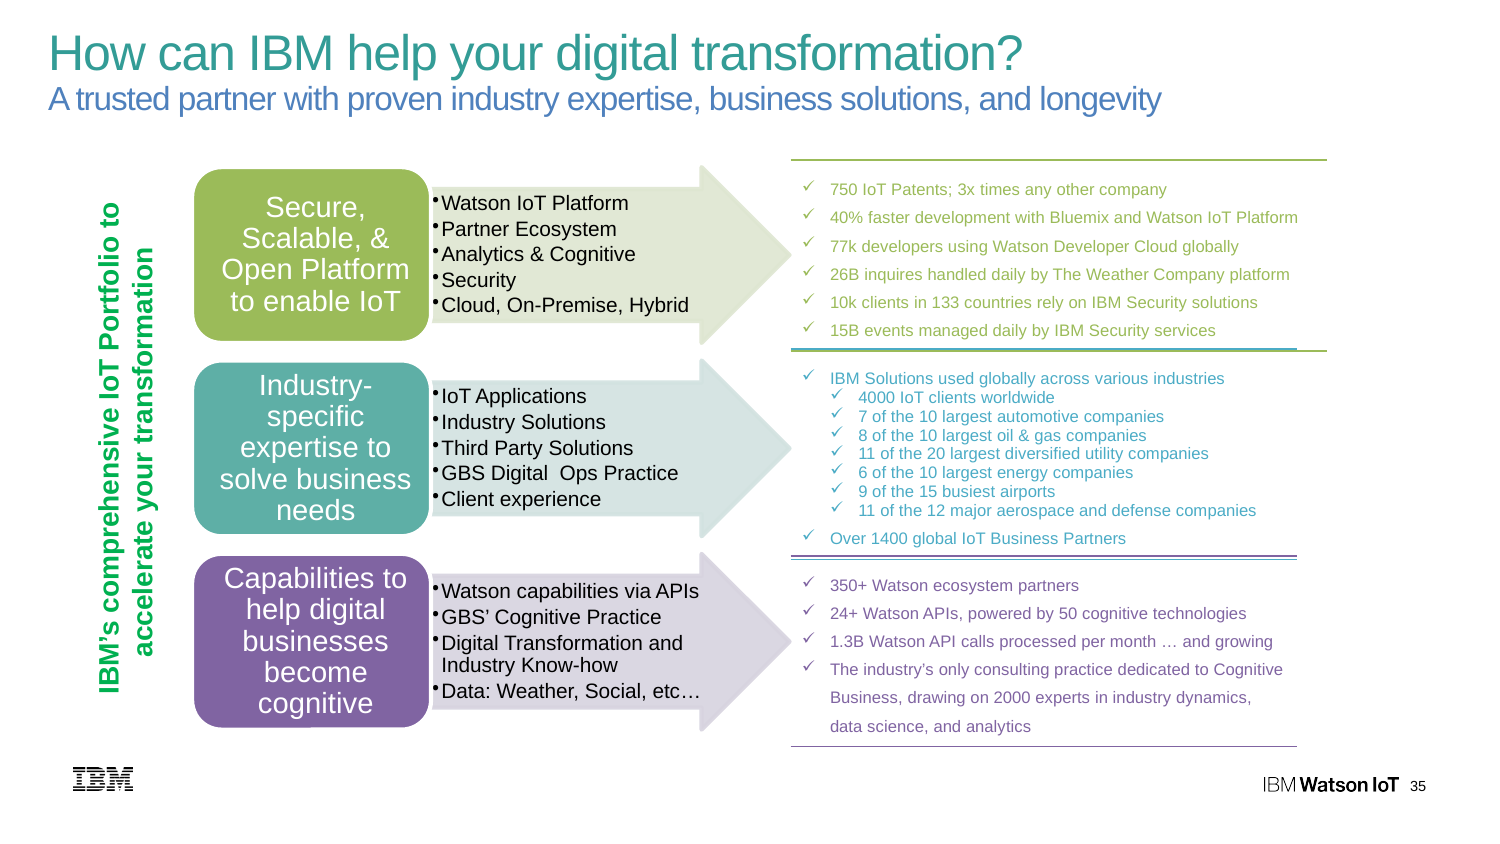

# How can IBM help your digital transformation? A trusted partner with proven industry expertise, business solutions, and longevity
| 750 IoT Patents; 3x times any other company 40% faster development with Bluemix and Watson IoT Platform 77k developers using Watson Developer Cloud globally 26B inquires handled daily by The Weather Company platform 10k clients in 133 countries rely on IBM Security solutions 15B events managed daily by IBM Security services |
| --- |
IBM’s comprehensive IoT Portfolio to accelerate your transformation
Watson IoT Platform
Partner Ecosystem
Analytics & Cognitive
Security
Cloud, On-Premise, Hybrid
Secure, Scalable, & Open Platform to enable IoT
IoT Applications
Industry Solutions
Third Party Solutions
GBS Digital  Ops Practice
Client experience
Industry-specific expertise to solve business needs
Watson capabilities via APIs
GBS’ Cognitive Practice
Digital Transformation and Industry Know-how
Data: Weather, Social, etc…
Capabilities to help digital businesses become cognitive
| IBM Solutions used globally across various industries 4000 IoT clients worldwide 7 of the 10 largest automotive companies 8 of the 10 largest oil & gas companies 11 of the 20 largest diversified utility companies 6 of the 10 largest energy companies 9 of the 15 busiest airports 11 of the 12 major aerospace and defense companies Over 1400 global IoT Business Partners |
| --- |
| 350+ Watson ecosystem partners 24+ Watson APIs, powered by 50 cognitive technologies 1.3B Watson API calls processed per month … and growing The industry’s only consulting practice dedicated to Cognitive Business, drawing on 2000 experts in industry dynamics, data science, and analytics |
| --- |